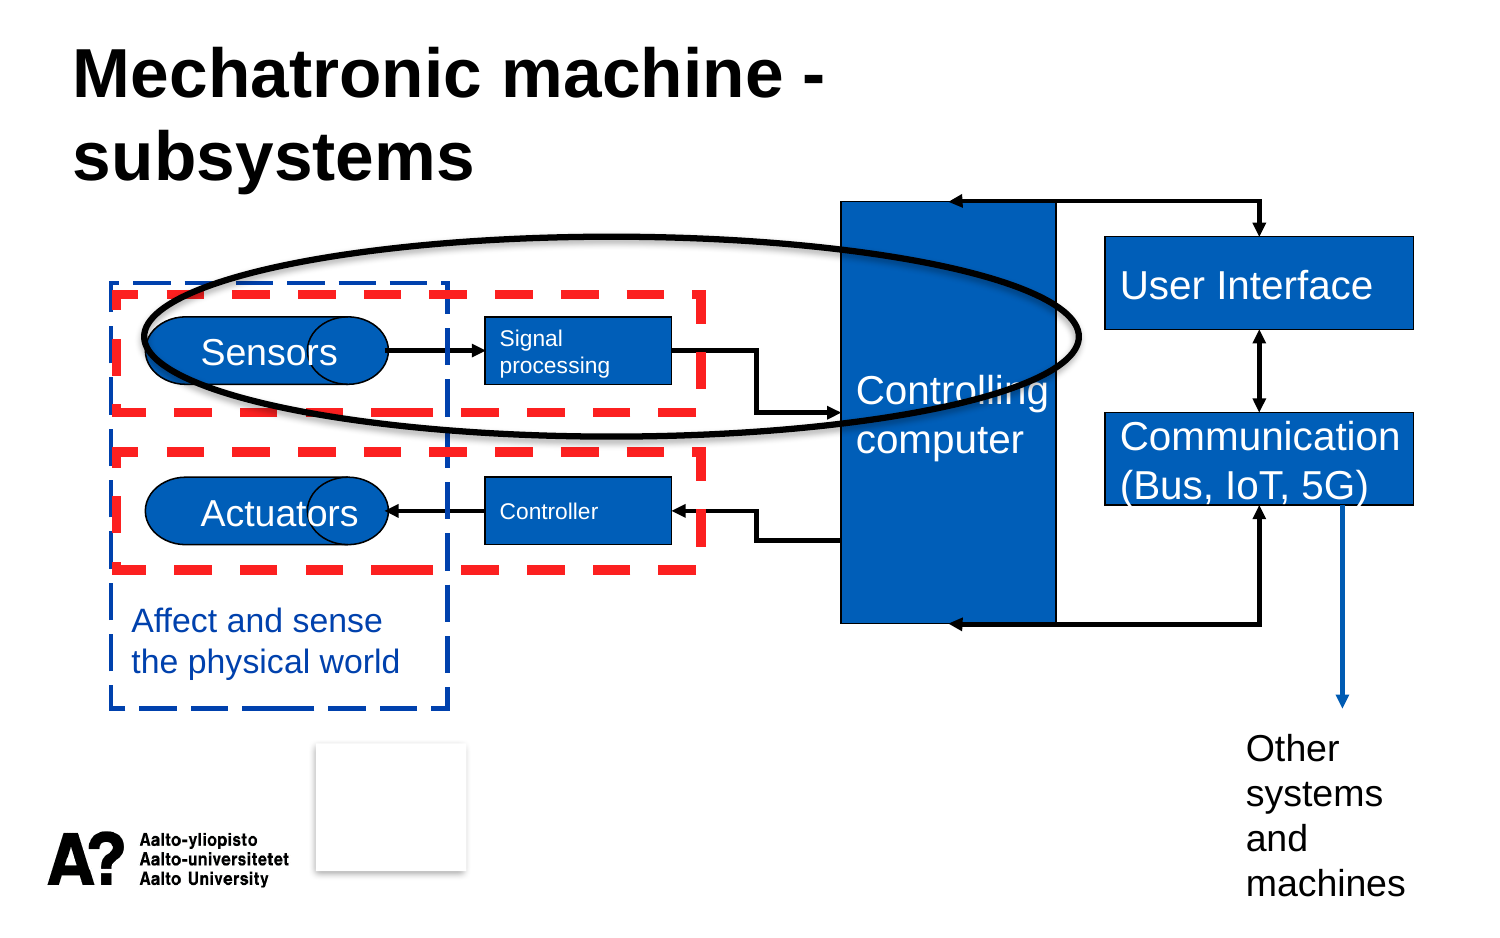

Mechatronic machine - subsystems
Controlling
computer
User Interface

Sensors
Signal
processing
Communication
(Bus, IoT, 5G)

Actuators
Controller
Affect and sense the physical world
Other systems and machines